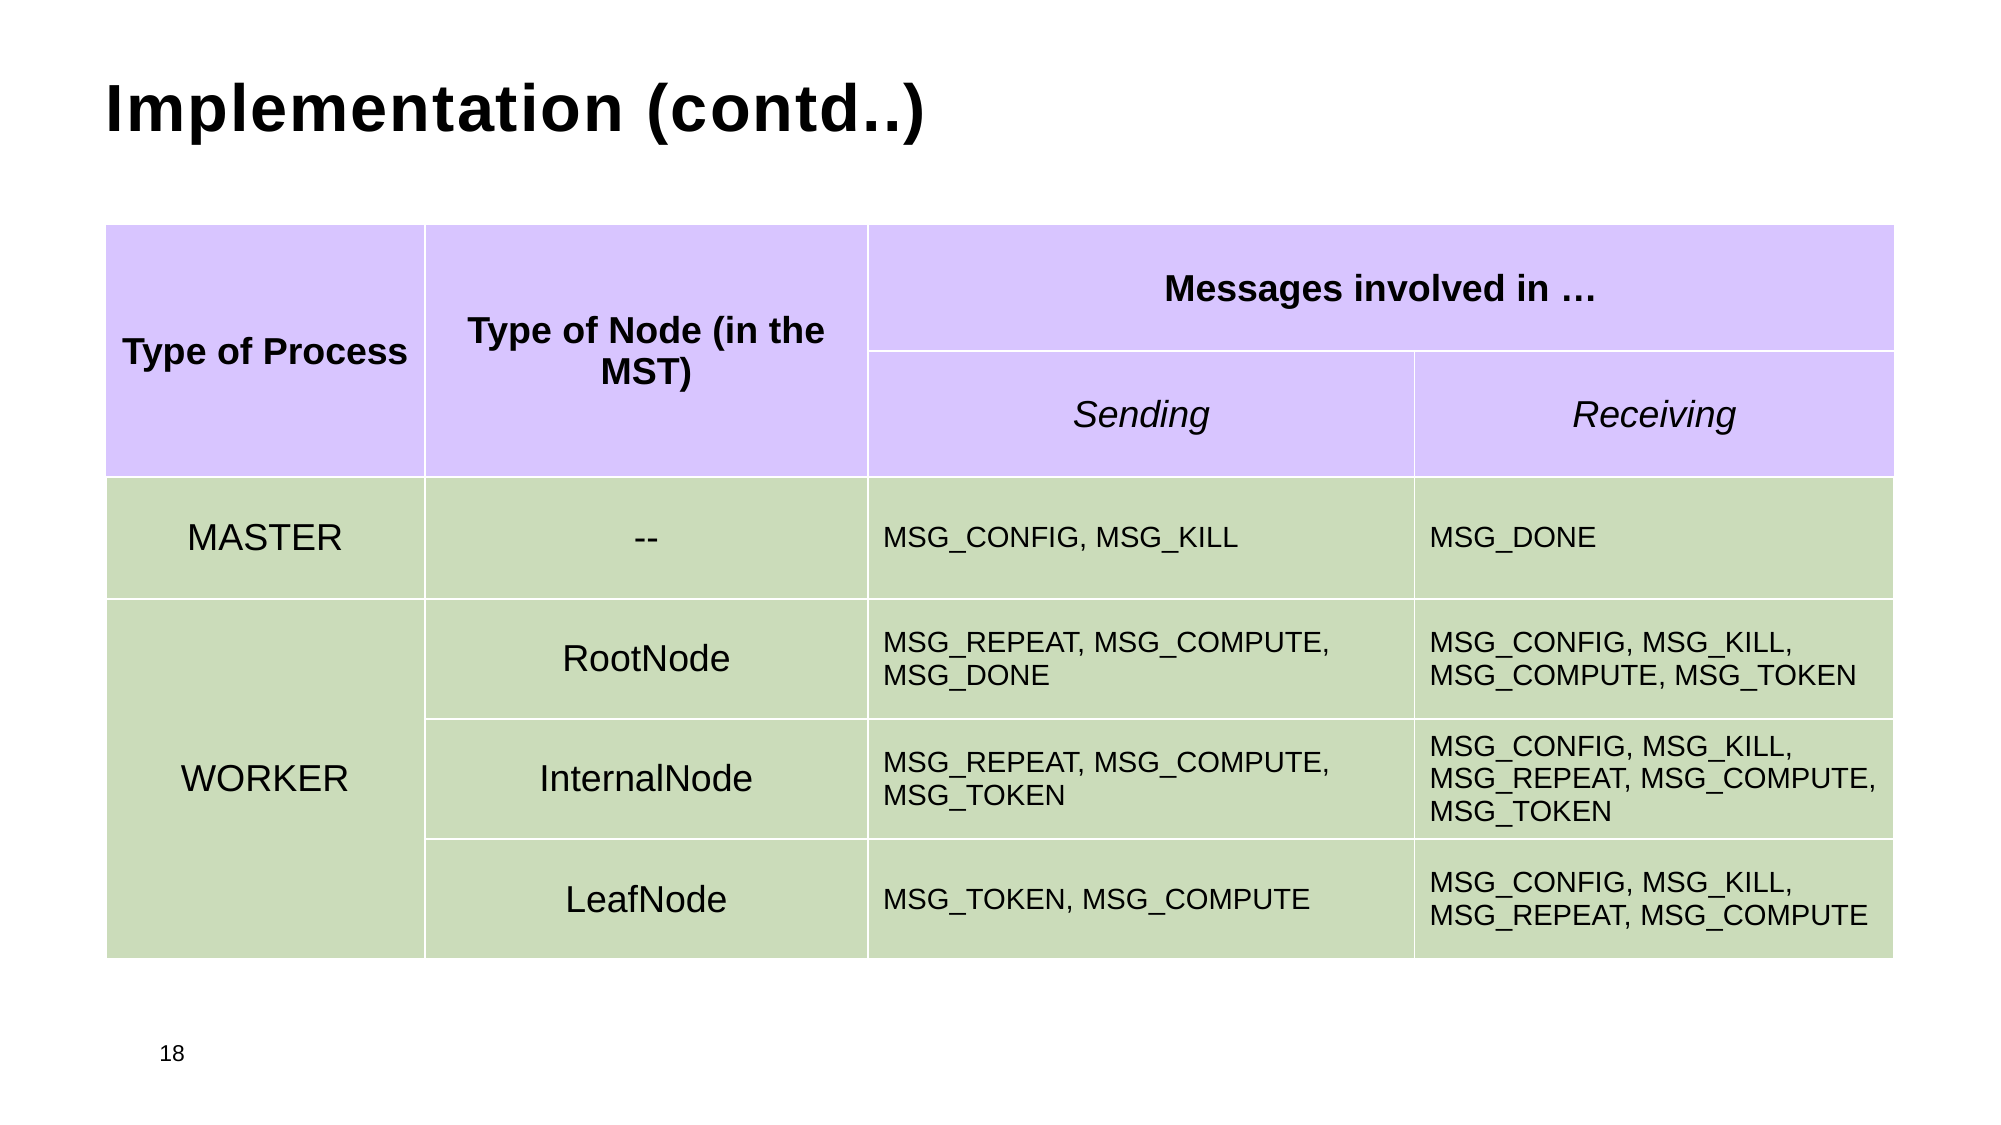

# Implementation (contd..)
| Type of Process | Type of Node (in the MST) | Messages involved in … |  |
| --- | --- | --- | --- |
|  |  | Sending | Receiving |
| MASTER | -- | MSG\_CONFIG, MSG\_KILL | MSG\_DONE |
| WORKER | RootNode | MSG\_REPEAT, MSG\_COMPUTE, MSG\_DONE | MSG\_CONFIG, MSG\_KILL, MSG\_COMPUTE, MSG\_TOKEN |
|  | InternalNode | MSG\_REPEAT, MSG\_COMPUTE, MSG\_TOKEN | MSG\_CONFIG, MSG\_KILL, MSG\_REPEAT, MSG\_COMPUTE, MSG\_TOKEN |
|  | LeafNode | MSG\_TOKEN, MSG\_COMPUTE | MSG\_CONFIG, MSG\_KILL, MSG\_REPEAT, MSG\_COMPUTE |
18